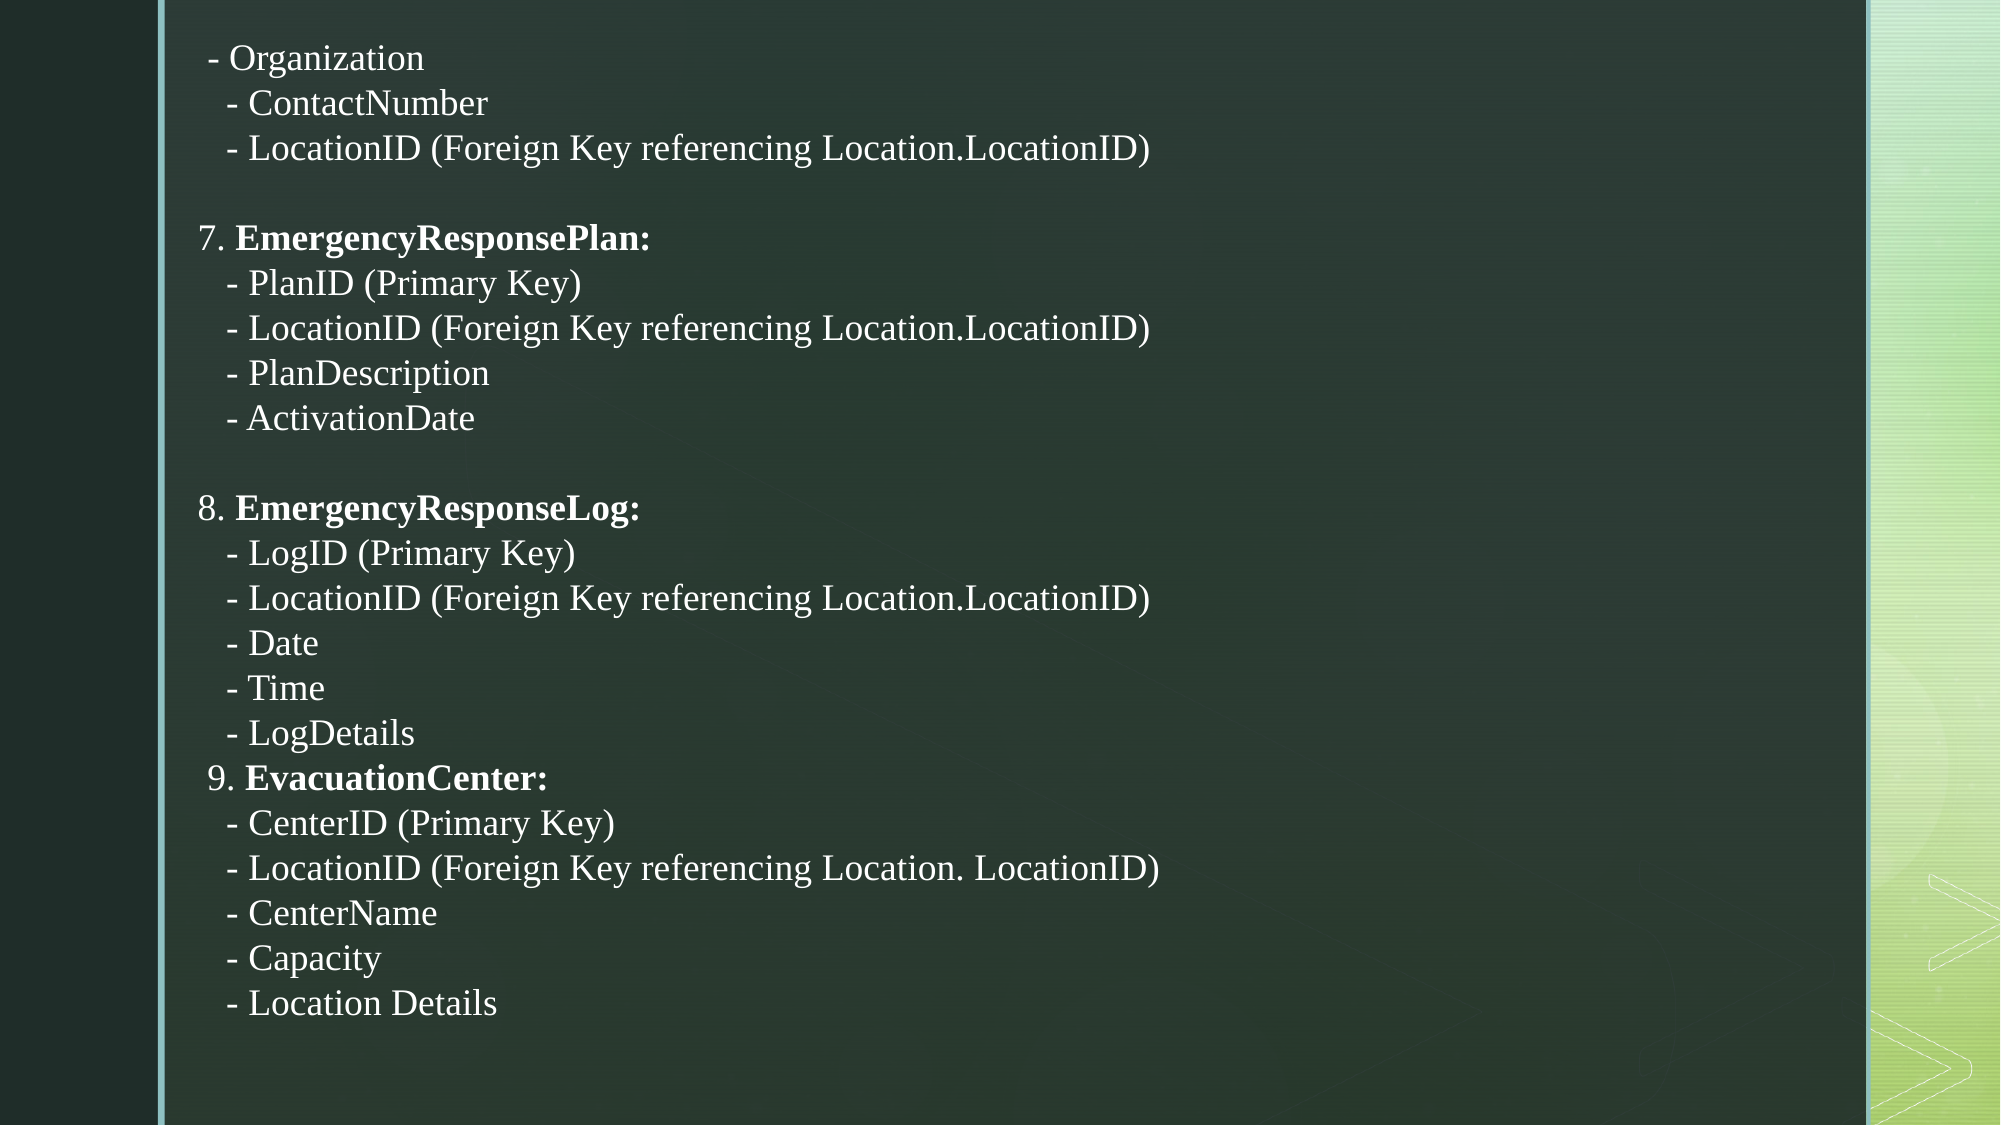

- Organization
   - ContactNumber
   - LocationID (Foreign Key referencing Location.LocationID)

7. EmergencyResponsePlan:
   - PlanID (Primary Key)
   - LocationID (Foreign Key referencing Location.LocationID)
   - PlanDescription
   - ActivationDate

8. EmergencyResponseLog:
   - LogID (Primary Key)
   - LocationID (Foreign Key referencing Location.LocationID)
   - Date
   - Time
   - LogDetails
 9. EvacuationCenter:
   - CenterID (Primary Key)
   - LocationID (Foreign Key referencing Location. LocationID)
   - CenterName
   - Capacity
   - Location Details